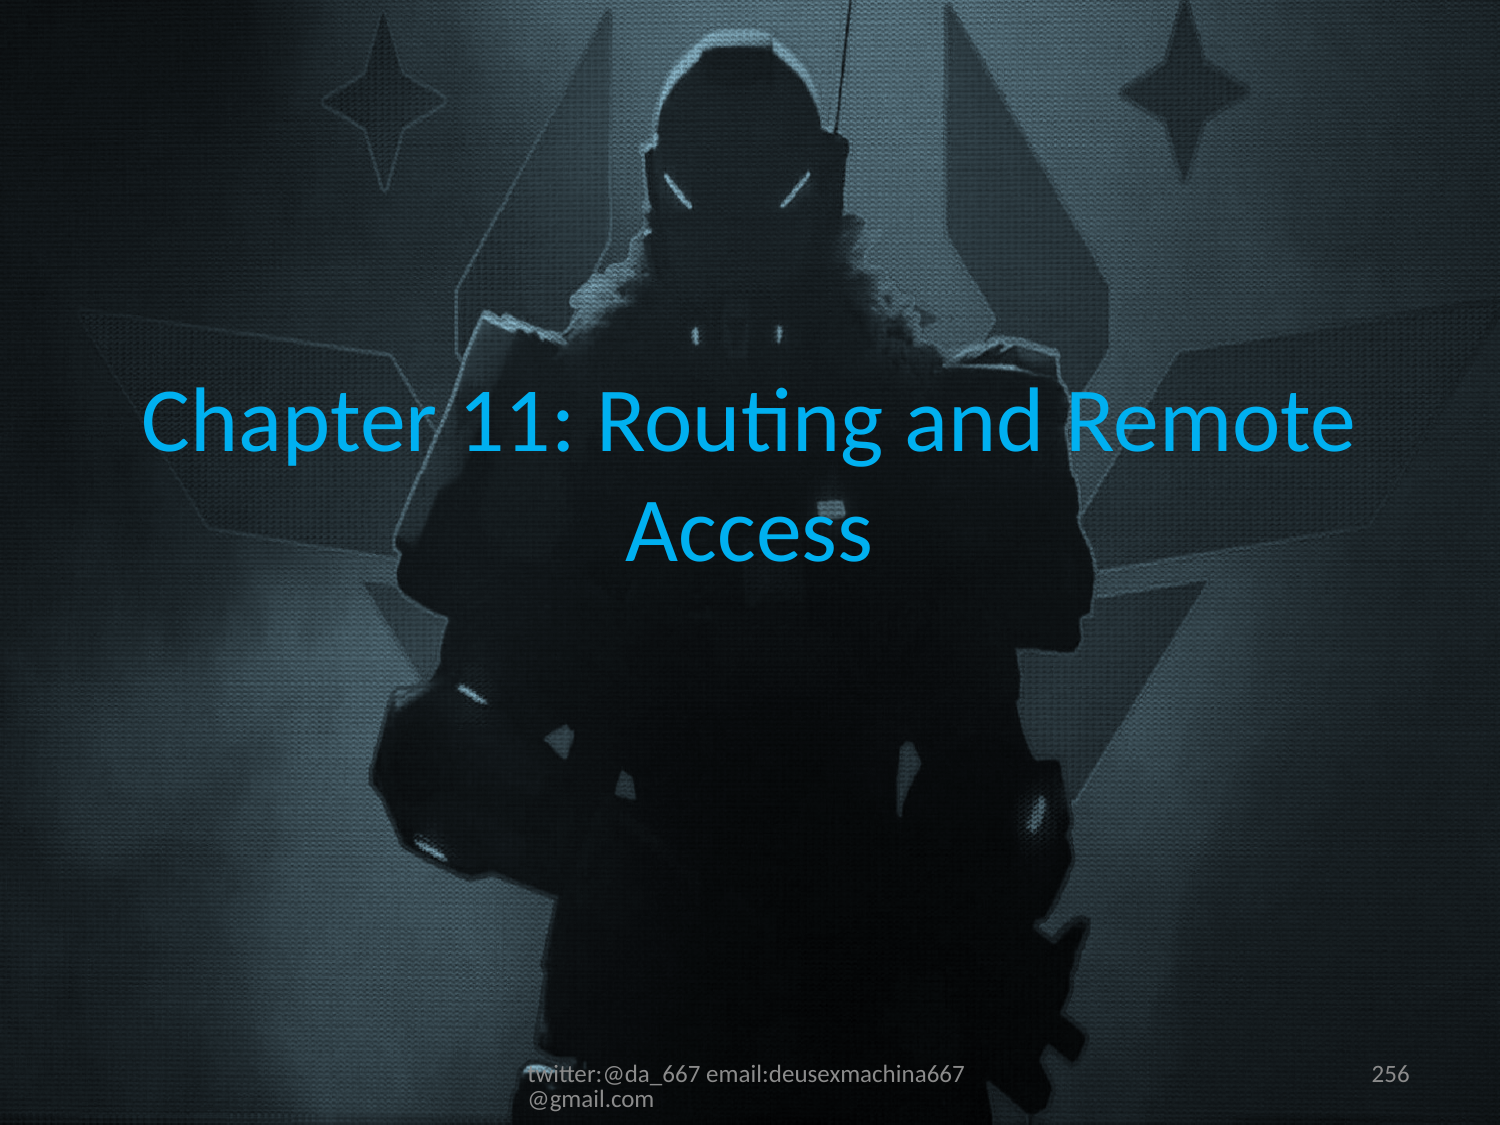

# Chapter 11: Routing and Remote Access

twitter:@da_667 email:deusexmachina667@gmail.com
256